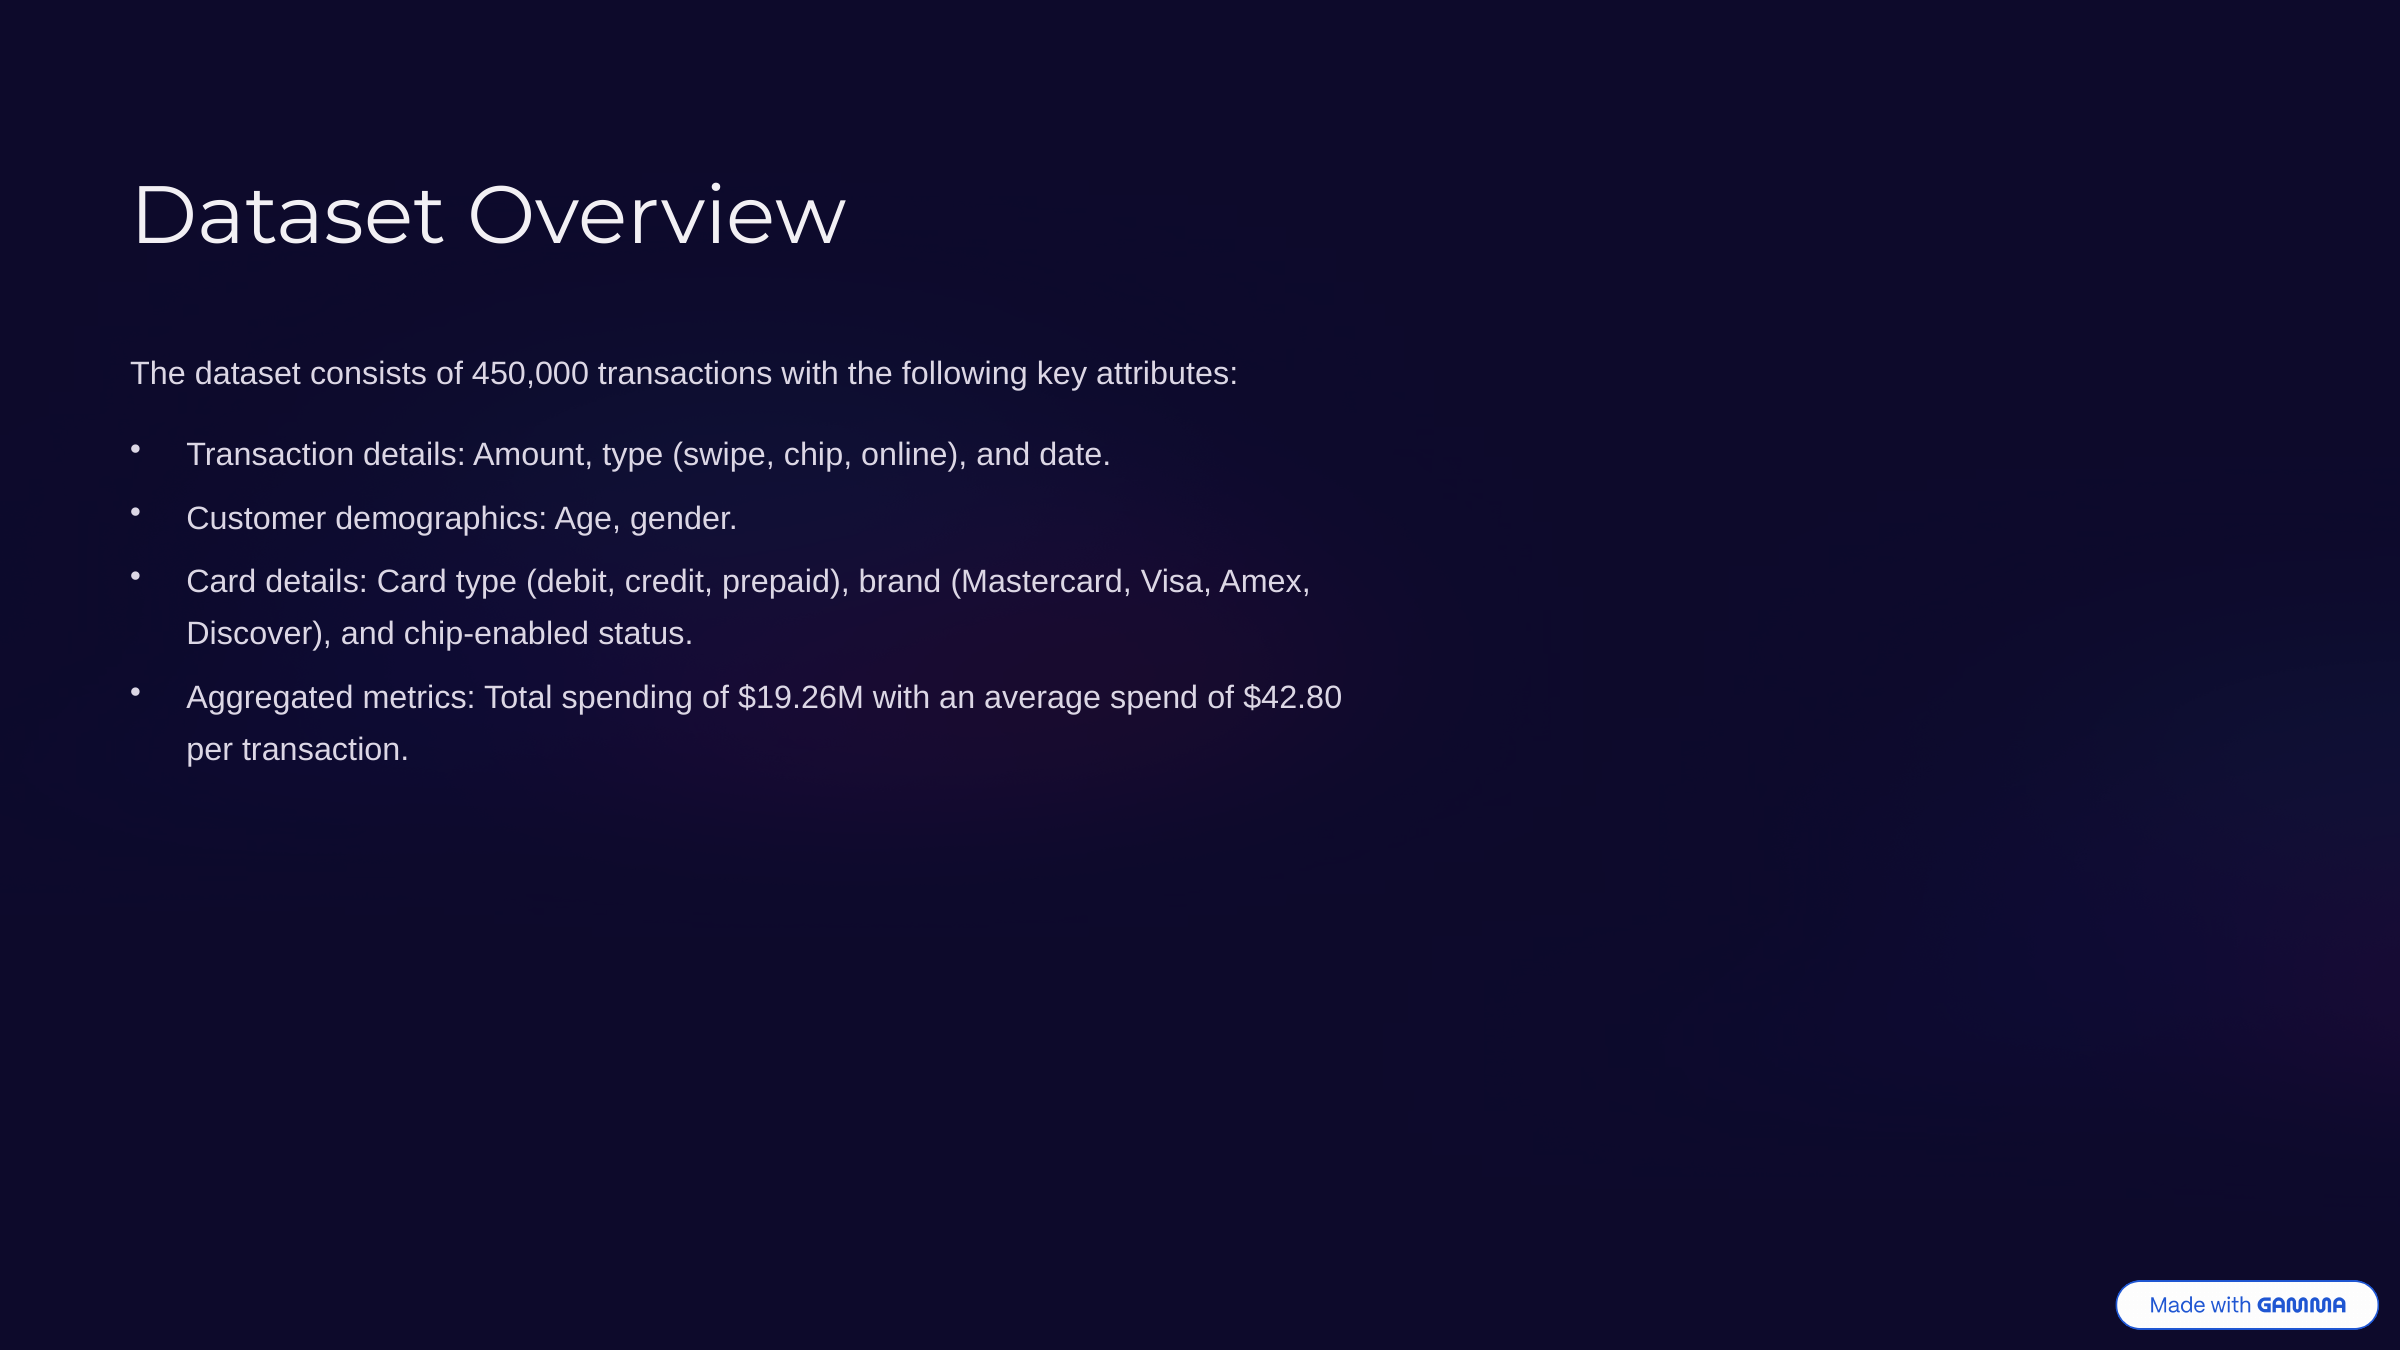

Dataset Overview
The dataset consists of 450,000 transactions with the following key attributes:
Transaction details: Amount, type (swipe, chip, online), and date.
Customer demographics: Age, gender.
Card details: Card type (debit, credit, prepaid), brand (Mastercard, Visa, Amex, Discover), and chip-enabled status.
Aggregated metrics: Total spending of $19.26M with an average spend of $42.80 per transaction.